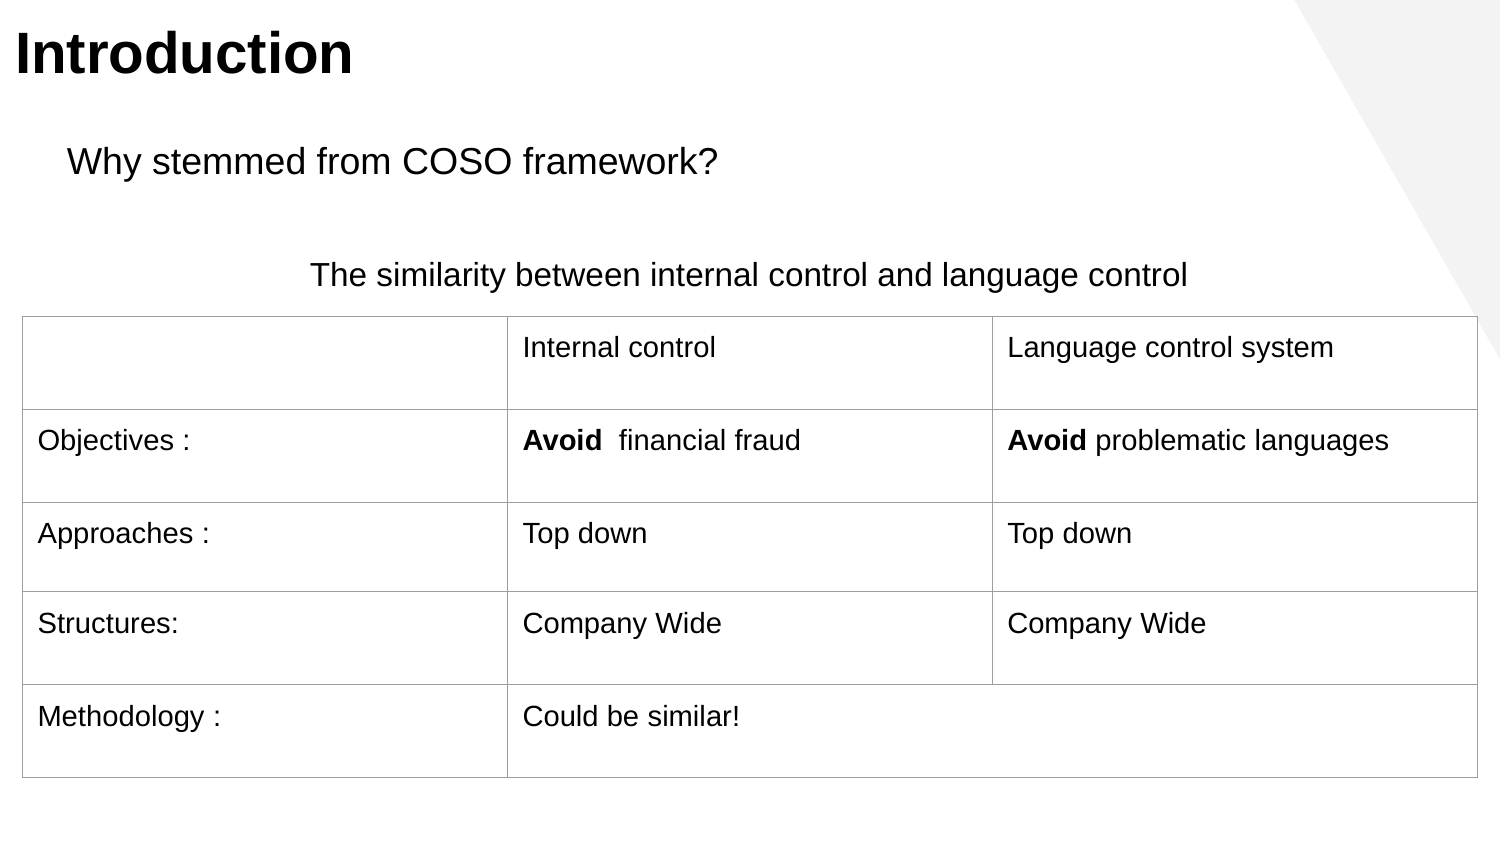

Introduction
Why stemmed from COSO framework?
The similarity between internal control and language control
|  | Internal control | Language control system |
| --- | --- | --- |
| Objectives : | Avoid financial fraud | Avoid problematic languages |
| Approaches : | Top down | Top down |
| Structures: | Company Wide | Company Wide |
| Methodology : | Could be similar! |  |